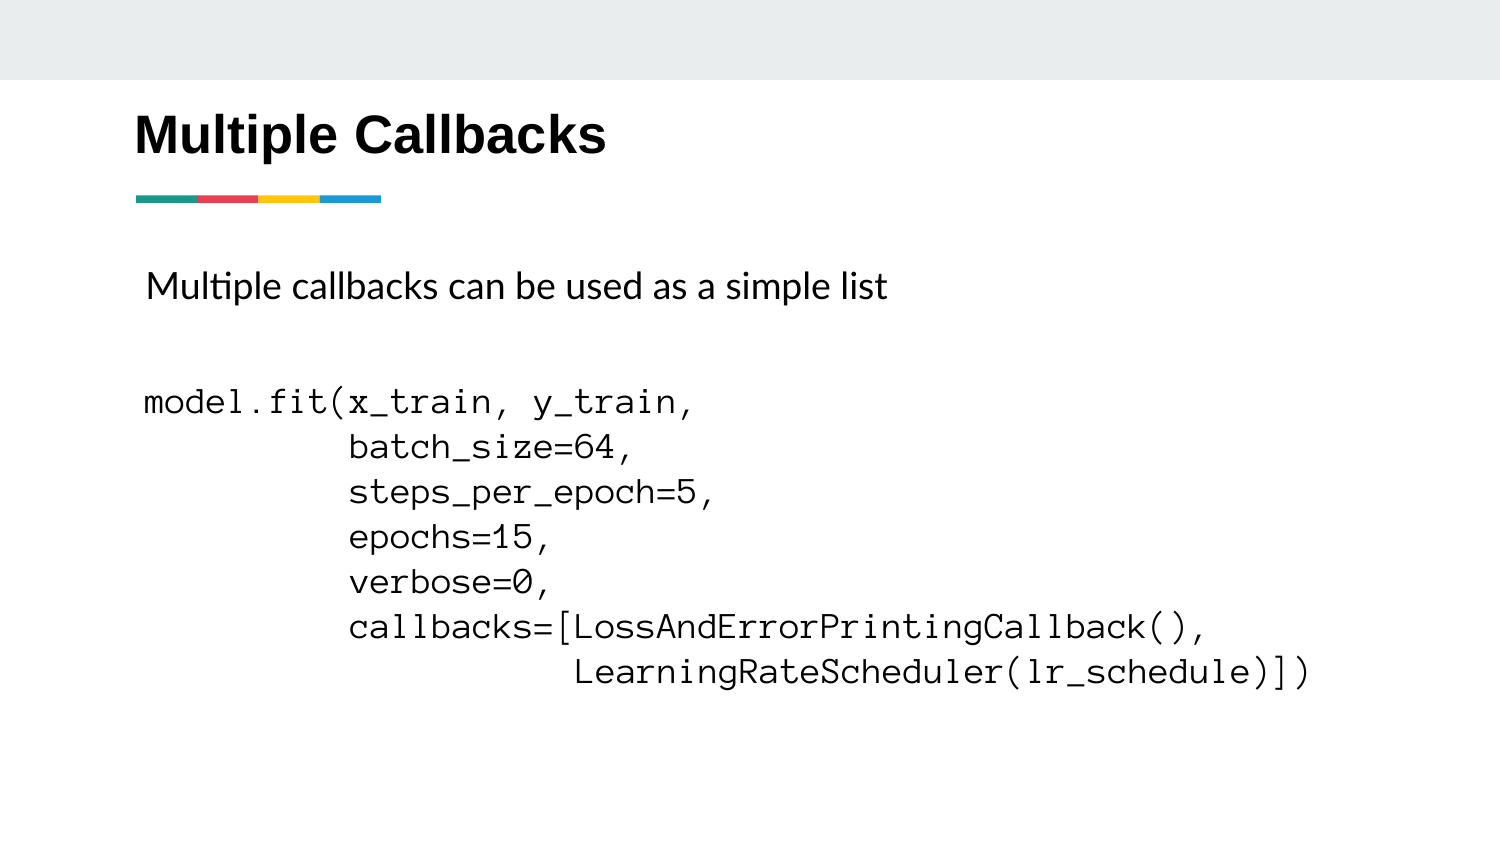

# Multiple Callbacks
Multiple callbacks can be used as a simple list
model.fit(x_train, y_train,
          batch_size=64,
          steps_per_epoch=5,
          epochs=15,
          verbose=0,
          callbacks=[LossAndErrorPrintingCallback(),
                     LearningRateScheduler(lr_schedule)])